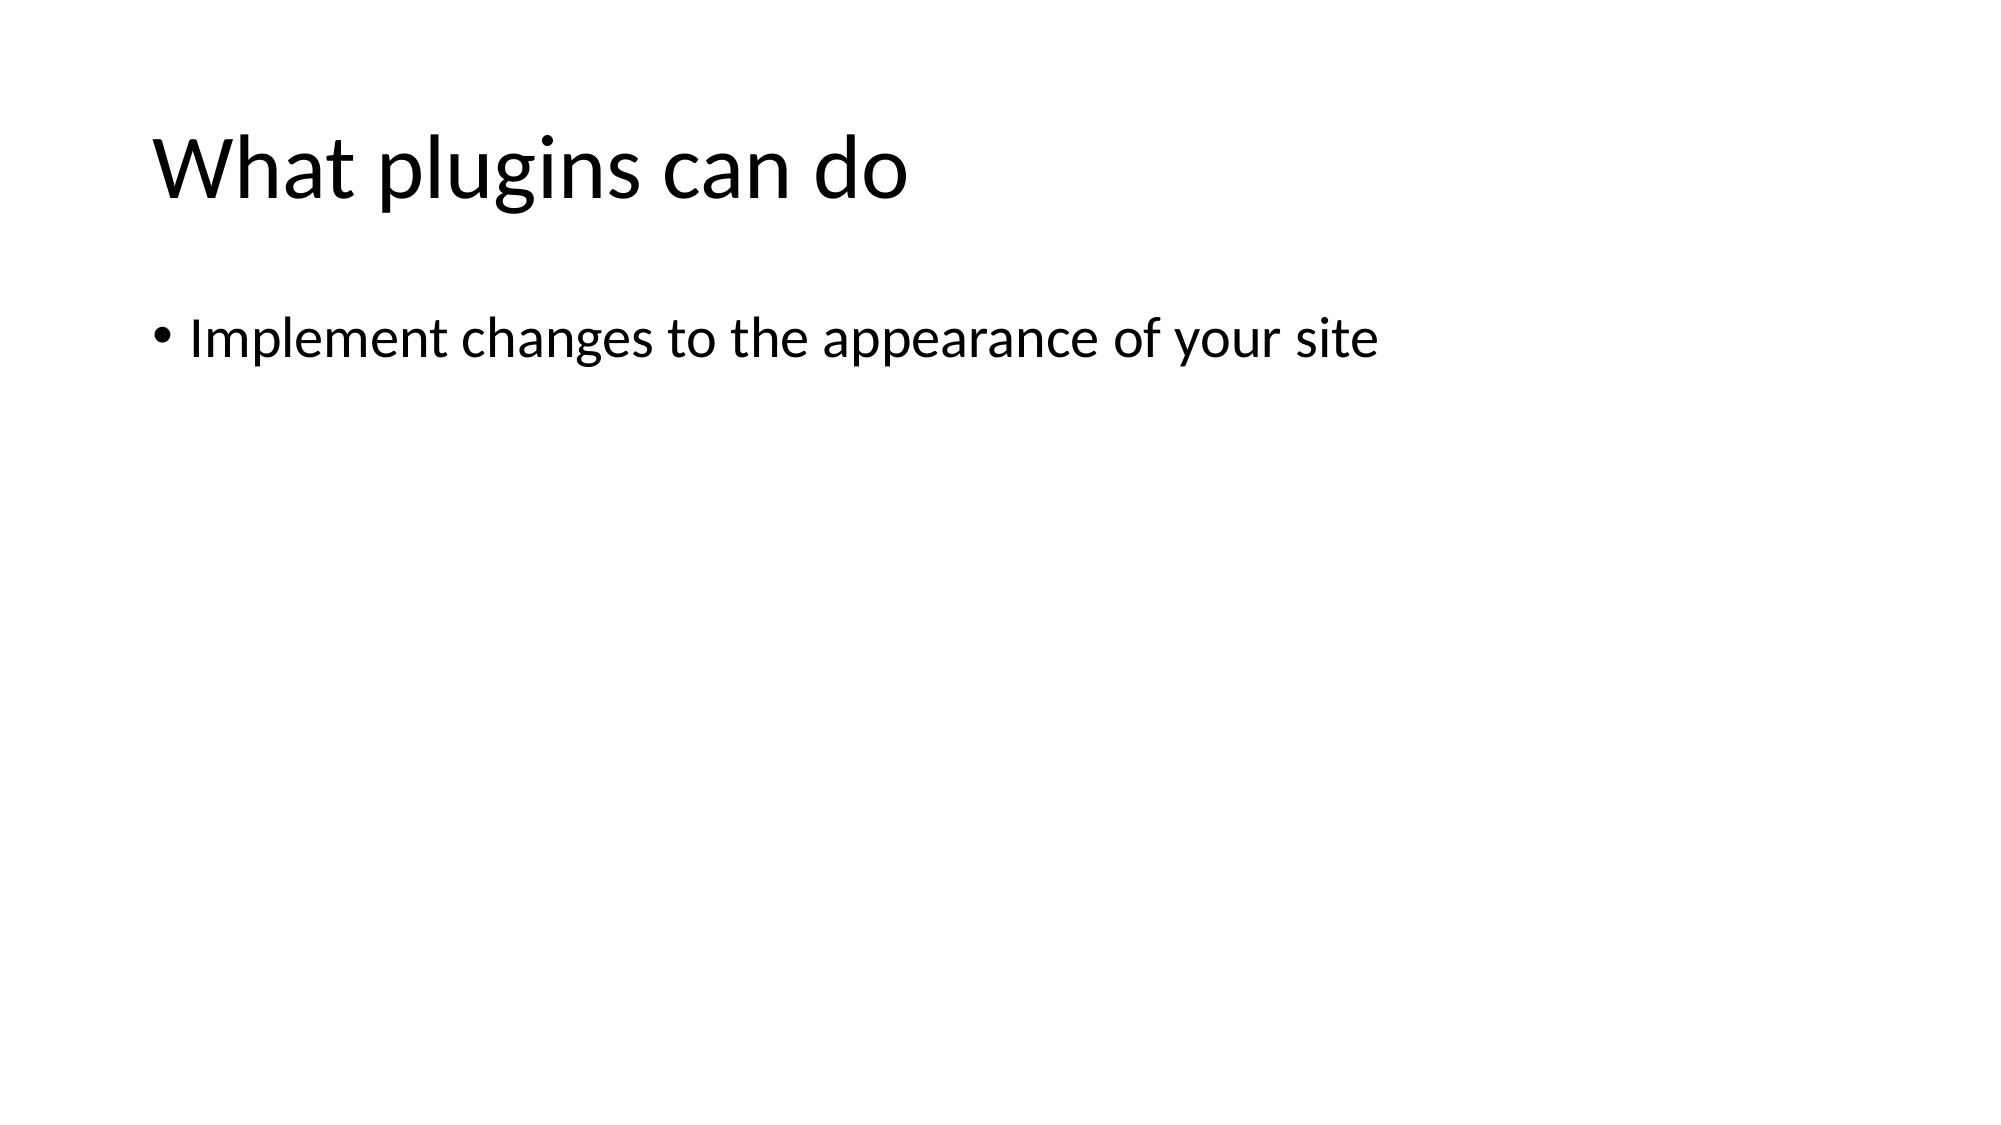

# What plugins can do
Implement changes to the appearance of your site